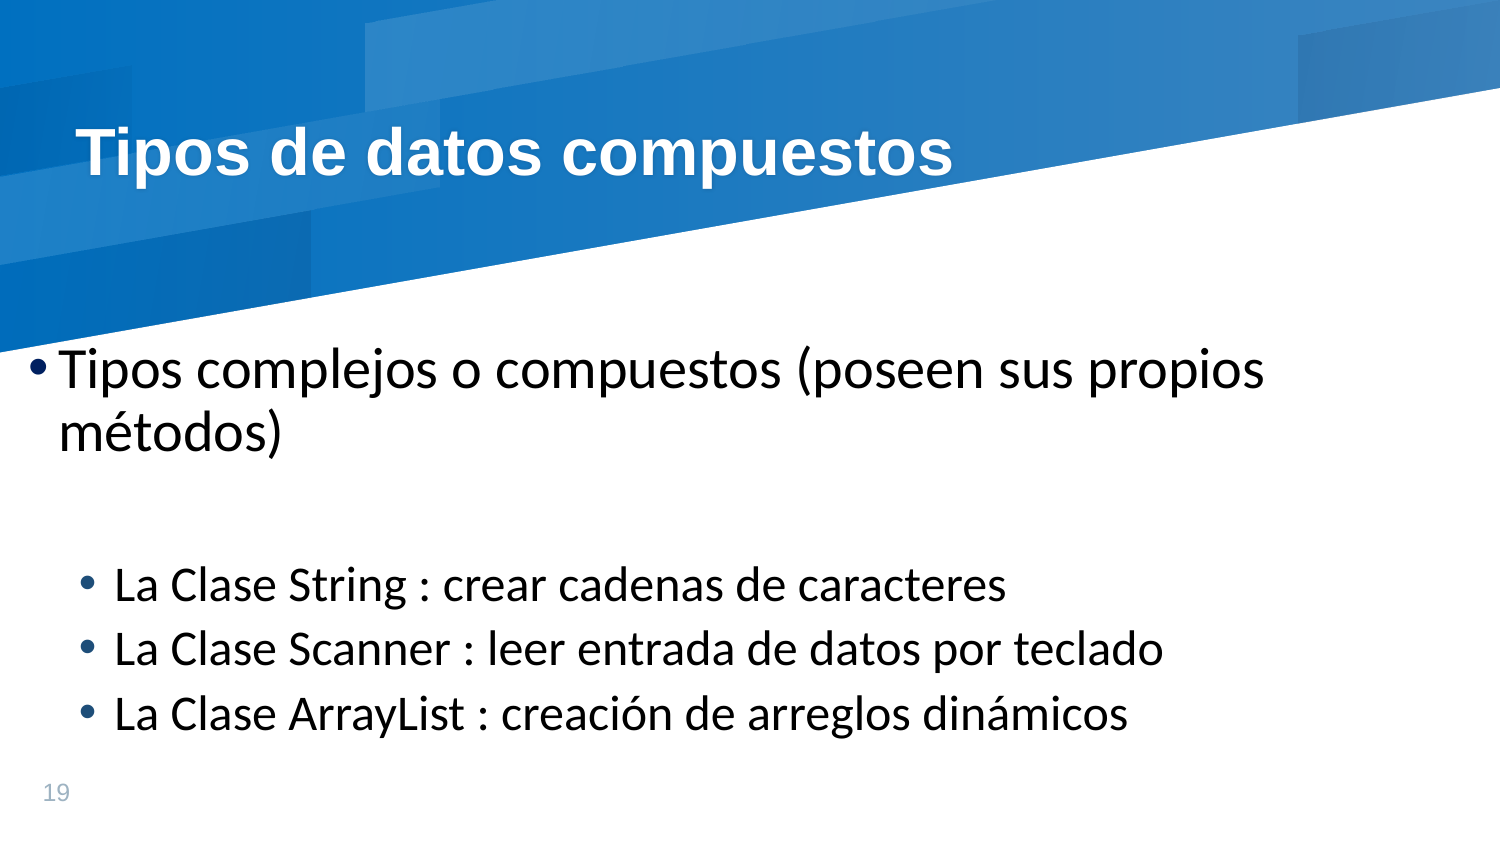

# Tipos de datos compuestos
Tipos complejos o compuestos (poseen sus propios métodos)

La Clase String : crear cadenas de caracteres
La Clase Scanner : leer entrada de datos por teclado
La Clase ArrayList : creación de arreglos dinámicos
19